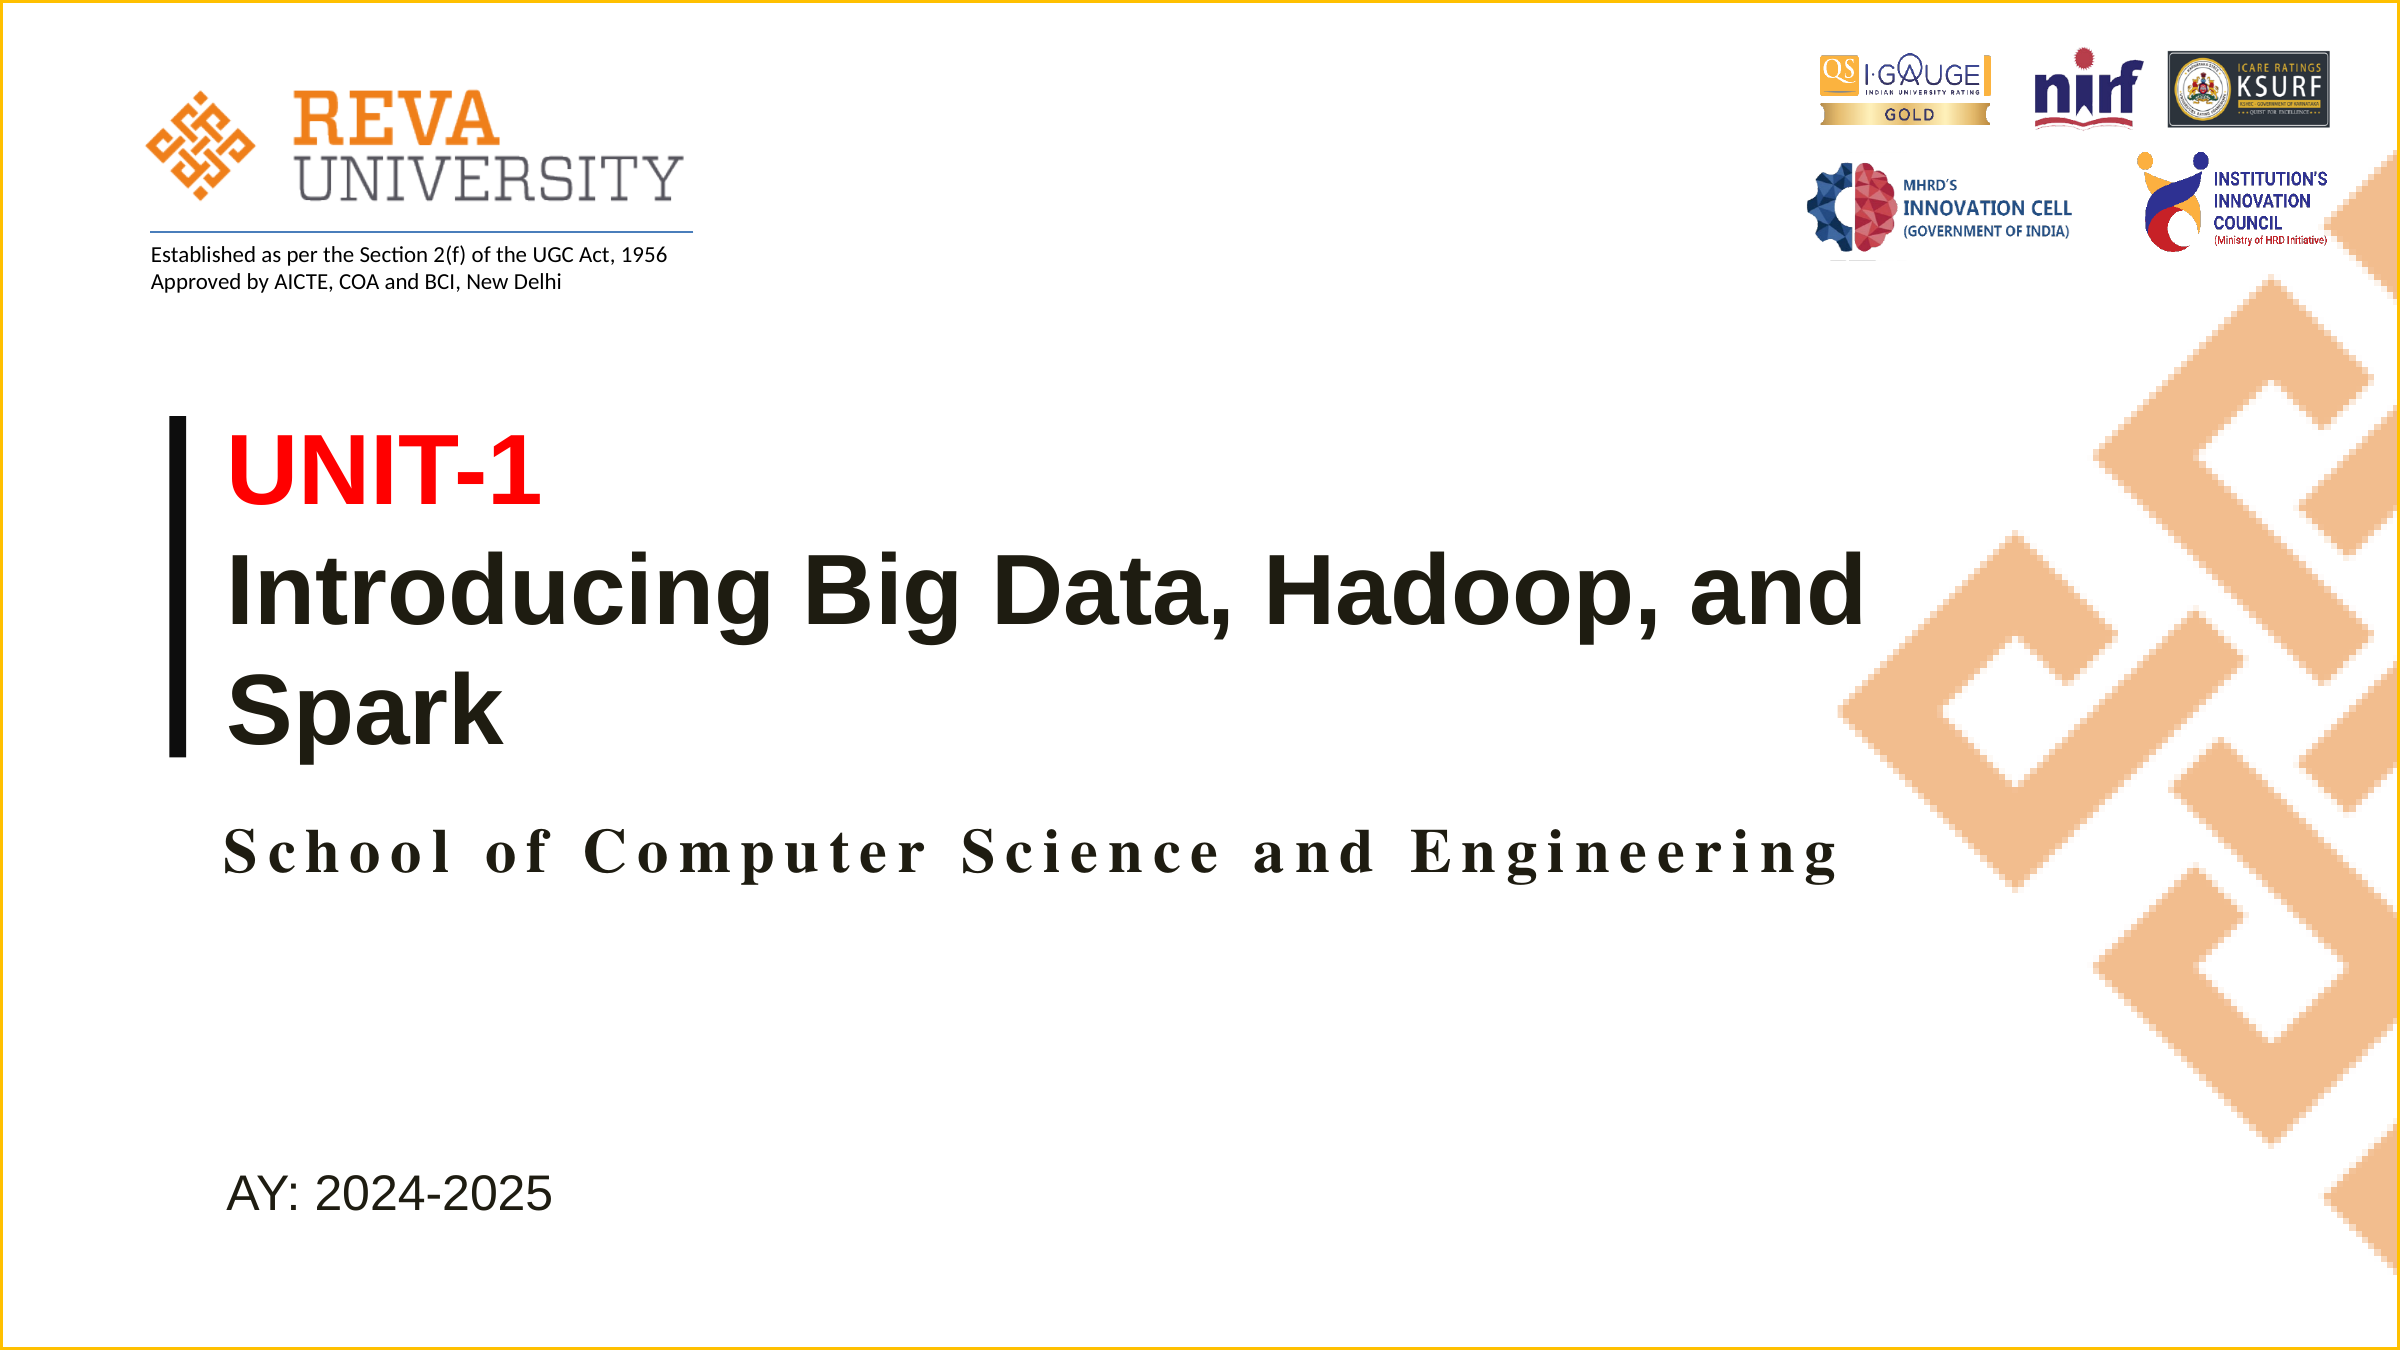

# UNIT-1 Introducing Big Data, Hadoop, and Spark
School of Computer Science and Engineering

AY: 2024-2025